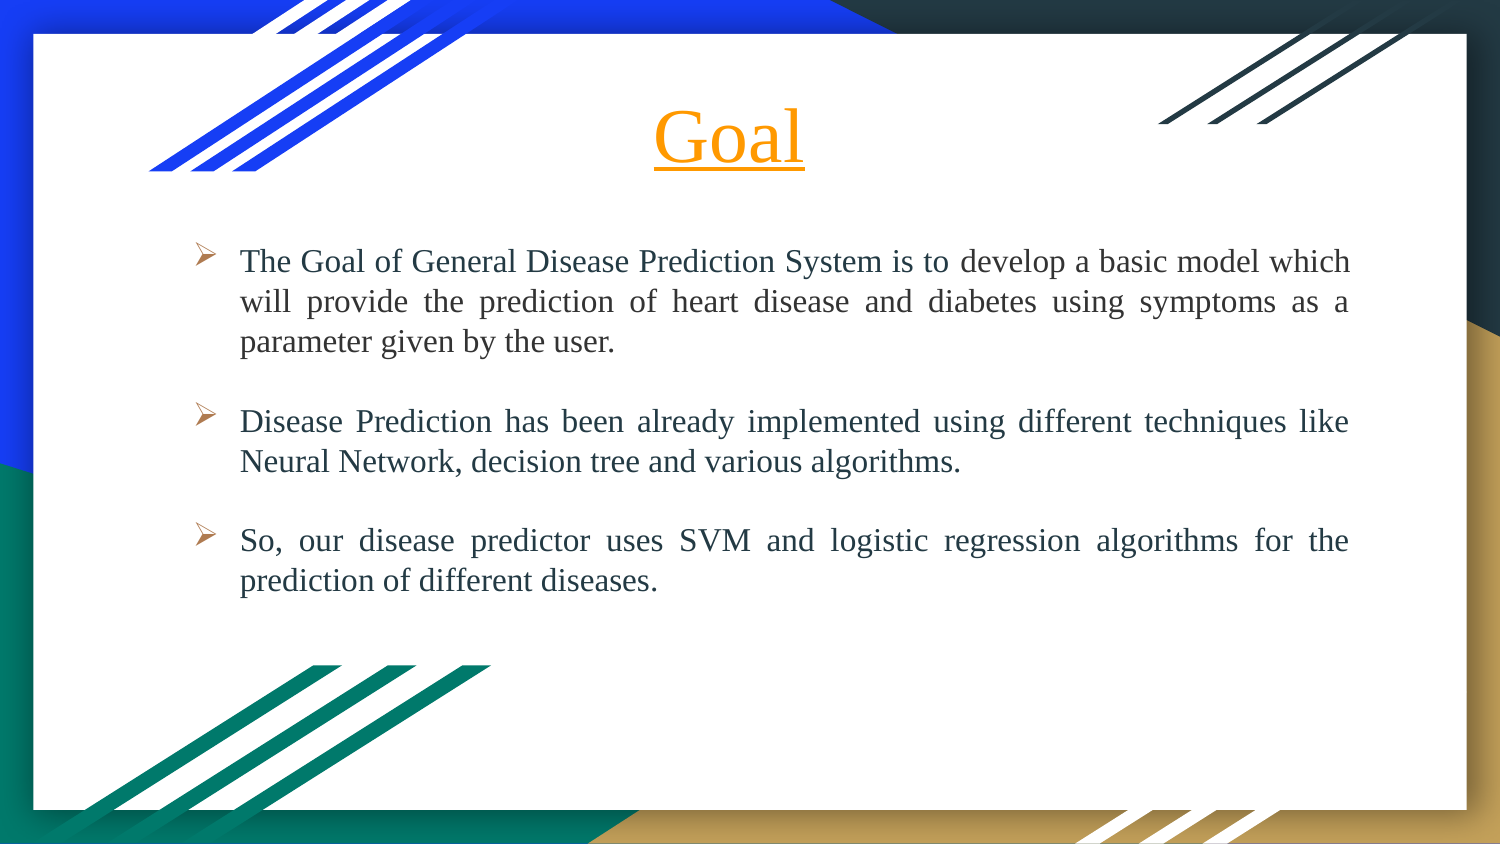

# Goal
The Goal of General Disease Prediction System is to develop a basic model which will provide the prediction of heart disease and diabetes using symptoms as a parameter given by the user.

Disease Prediction has been already implemented using different techniques like Neural Network, decision tree and various algorithms.

So, our disease predictor uses SVM and logistic regression algorithms for the prediction of different diseases.